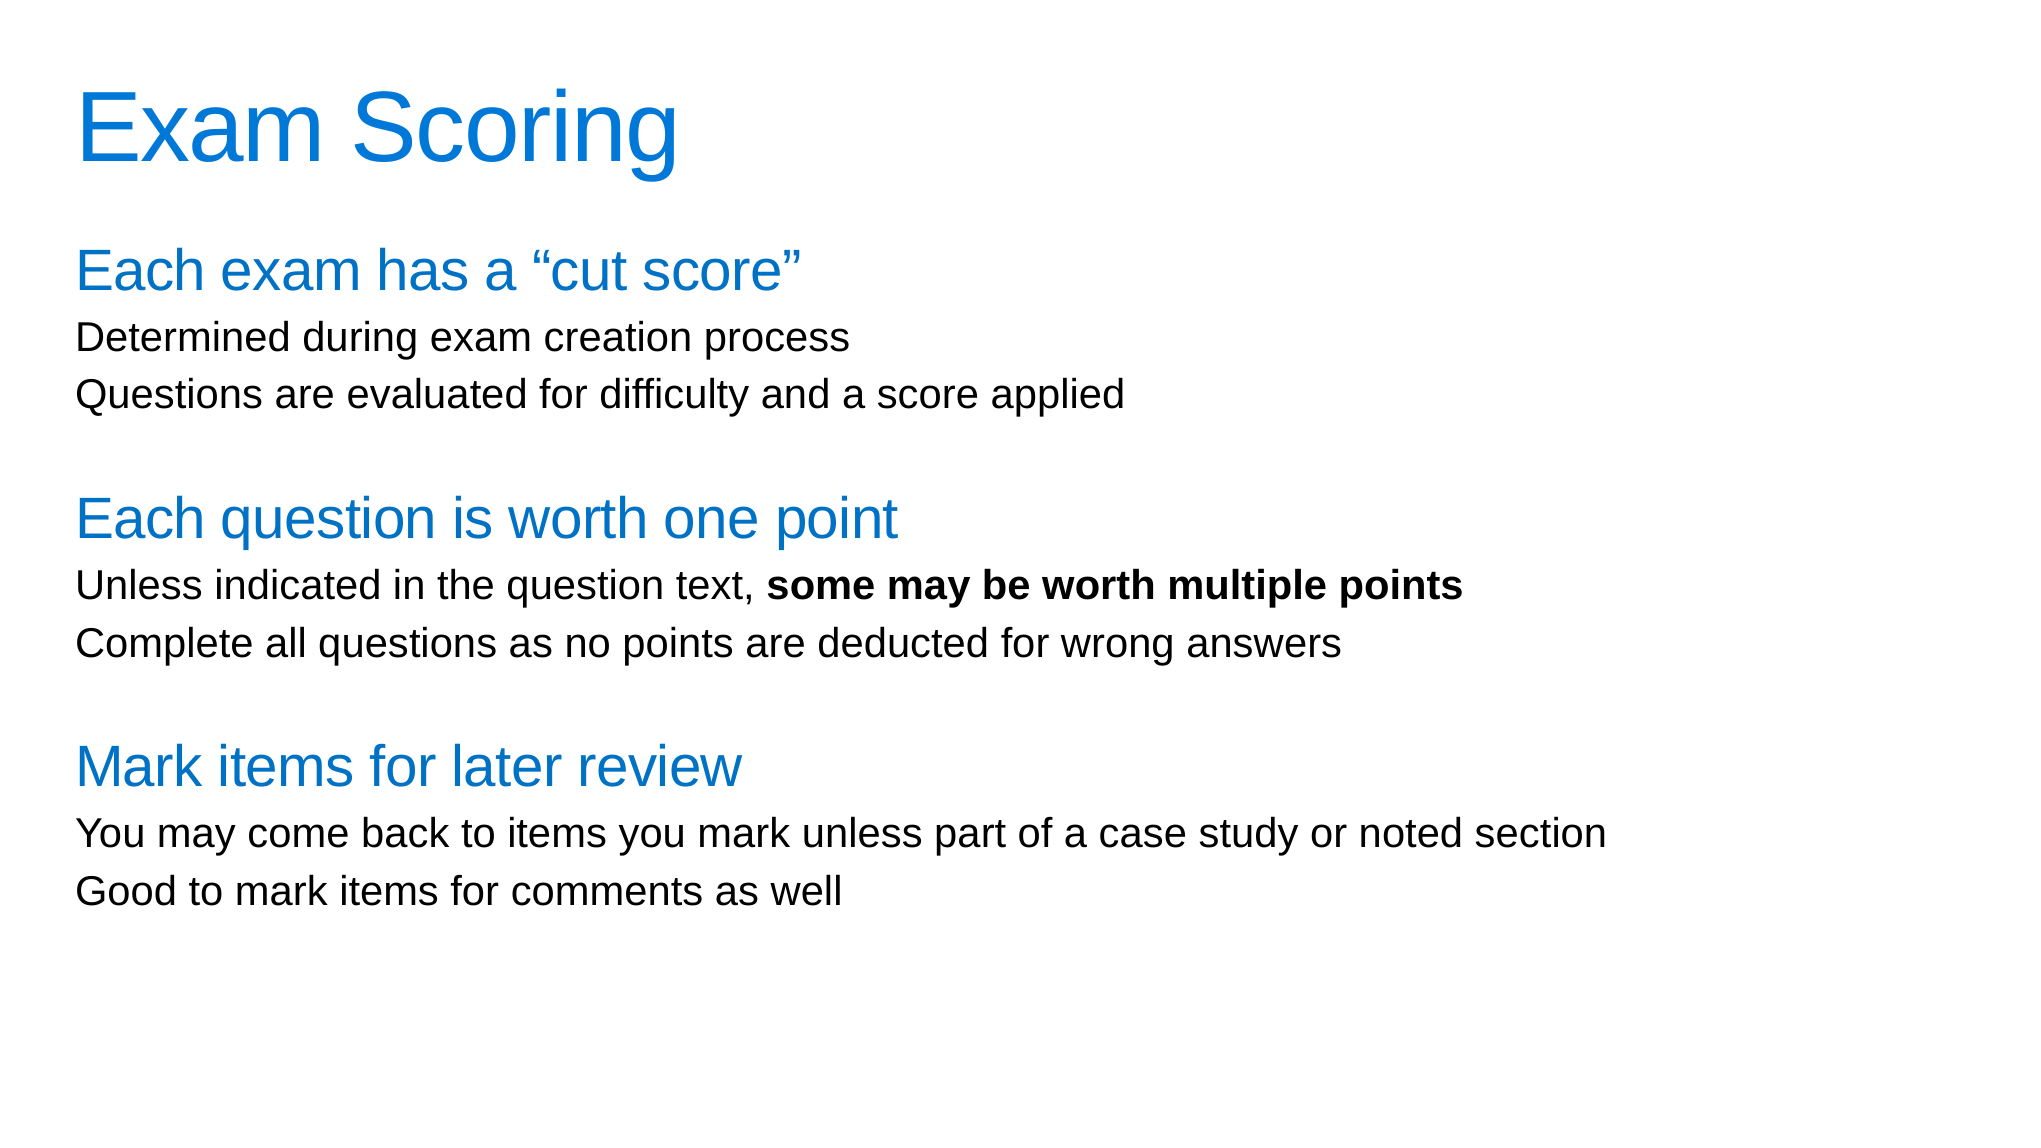

# Exam Scoring
Each exam has a “cut score”
Determined during exam creation process
Questions are evaluated for difficulty and a score applied

Each question is worth one point
Unless indicated in the question text, some may be worth multiple points
Complete all questions as no points are deducted for wrong answers

Mark items for later review
You may come back to items you mark unless part of a case study or noted section
Good to mark items for comments as well